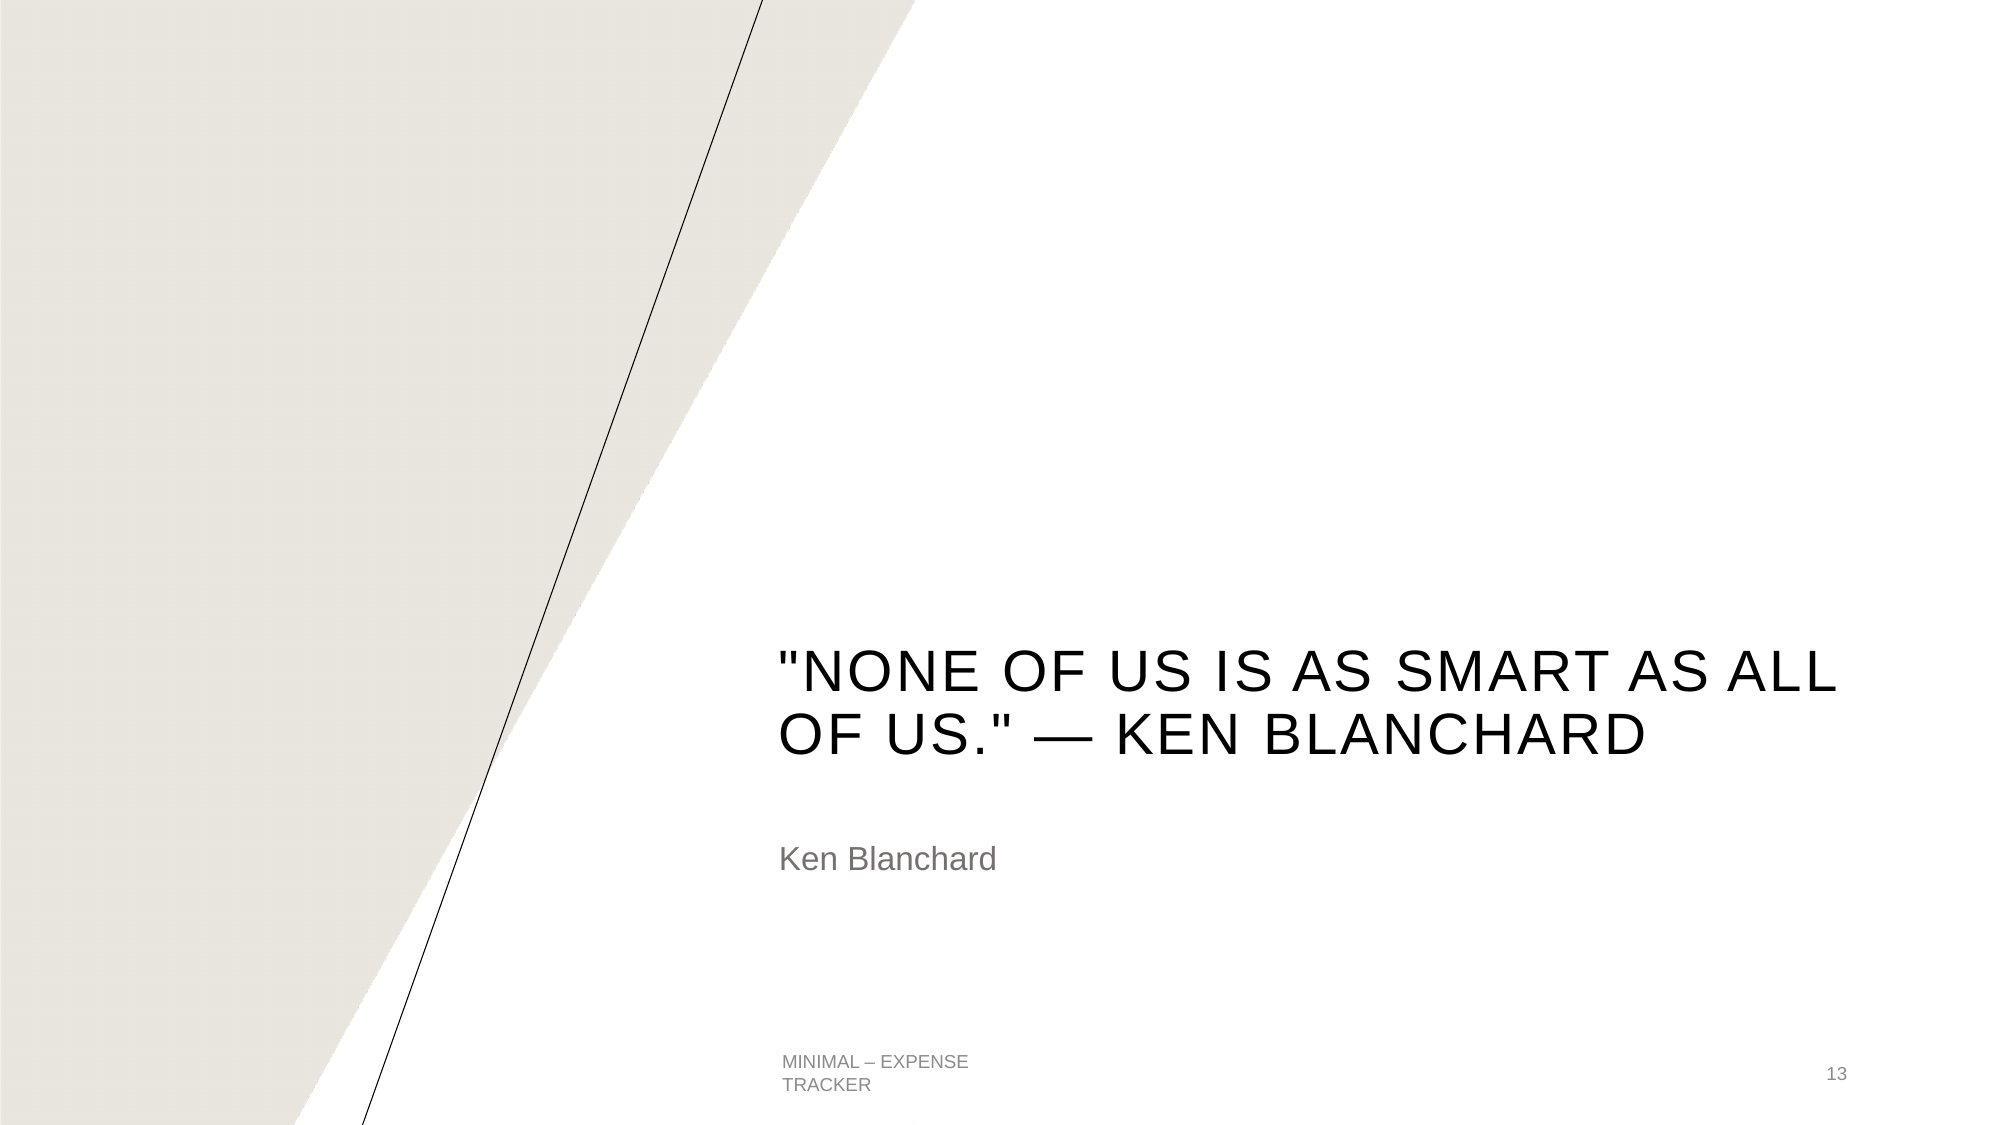

# "None of us is as smart as all of us." — Ken Blanchard
Ken Blanchard
MINIMAL – EXPENSE TRACKER
13